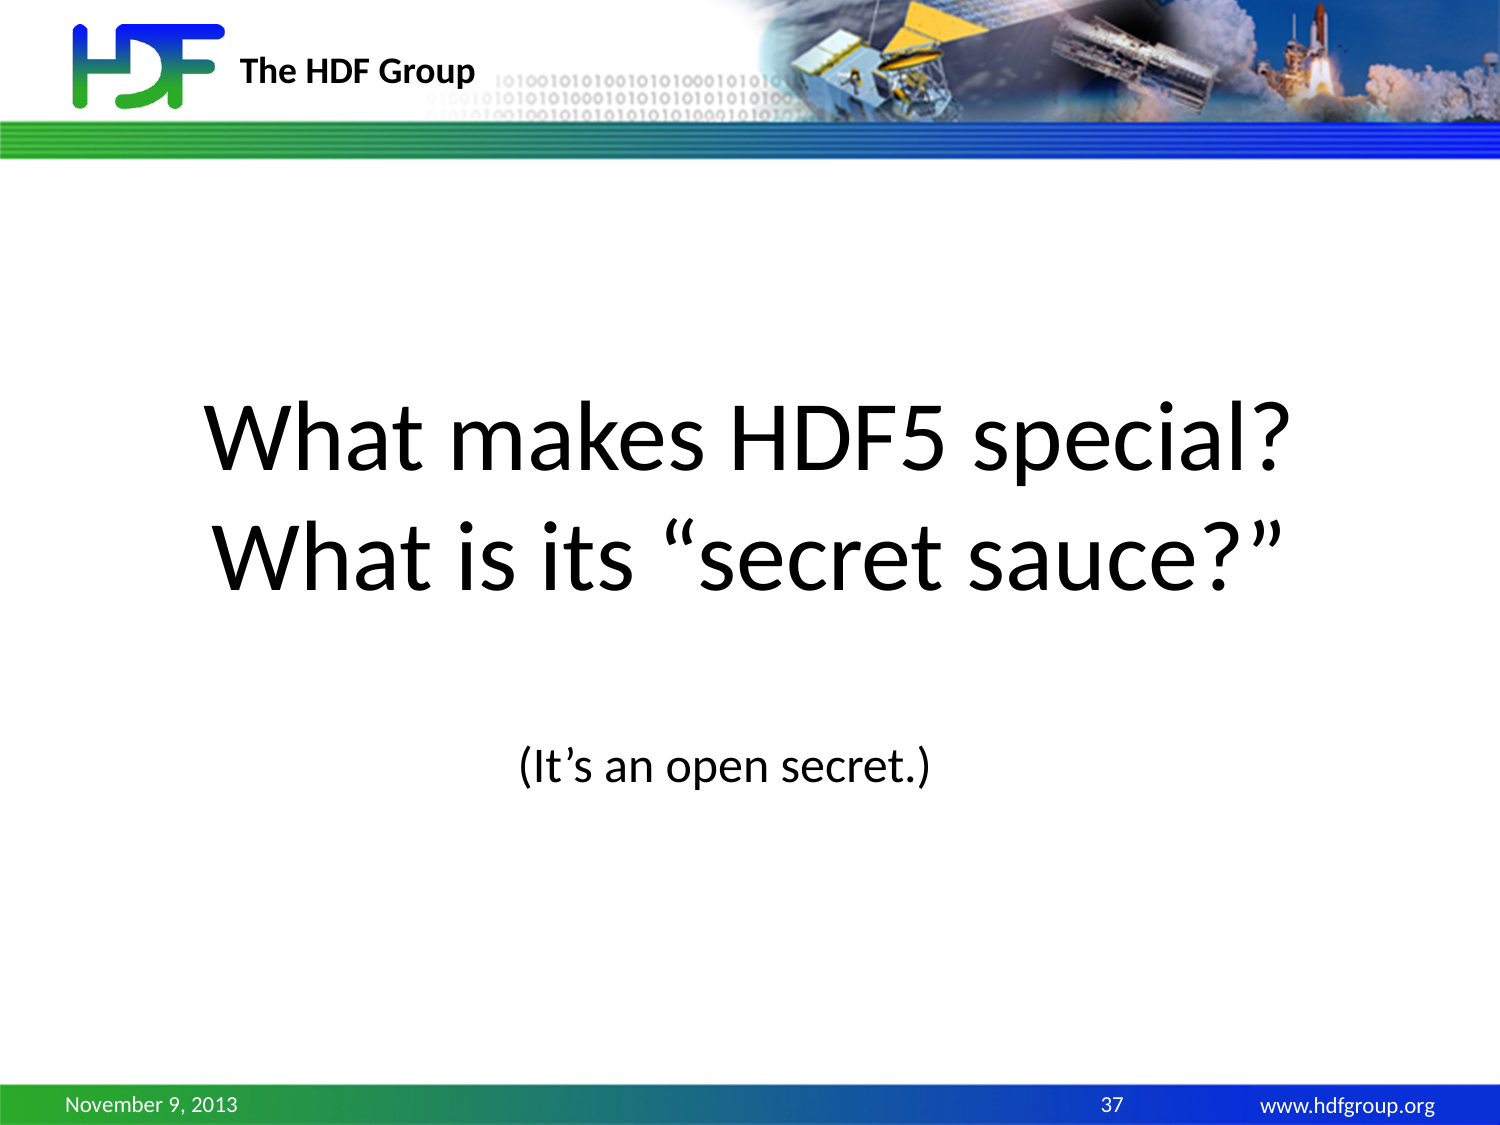

# What makes HDF5 special? What is its “secret sauce?”
(It’s an open secret.)
November 9, 2013
37